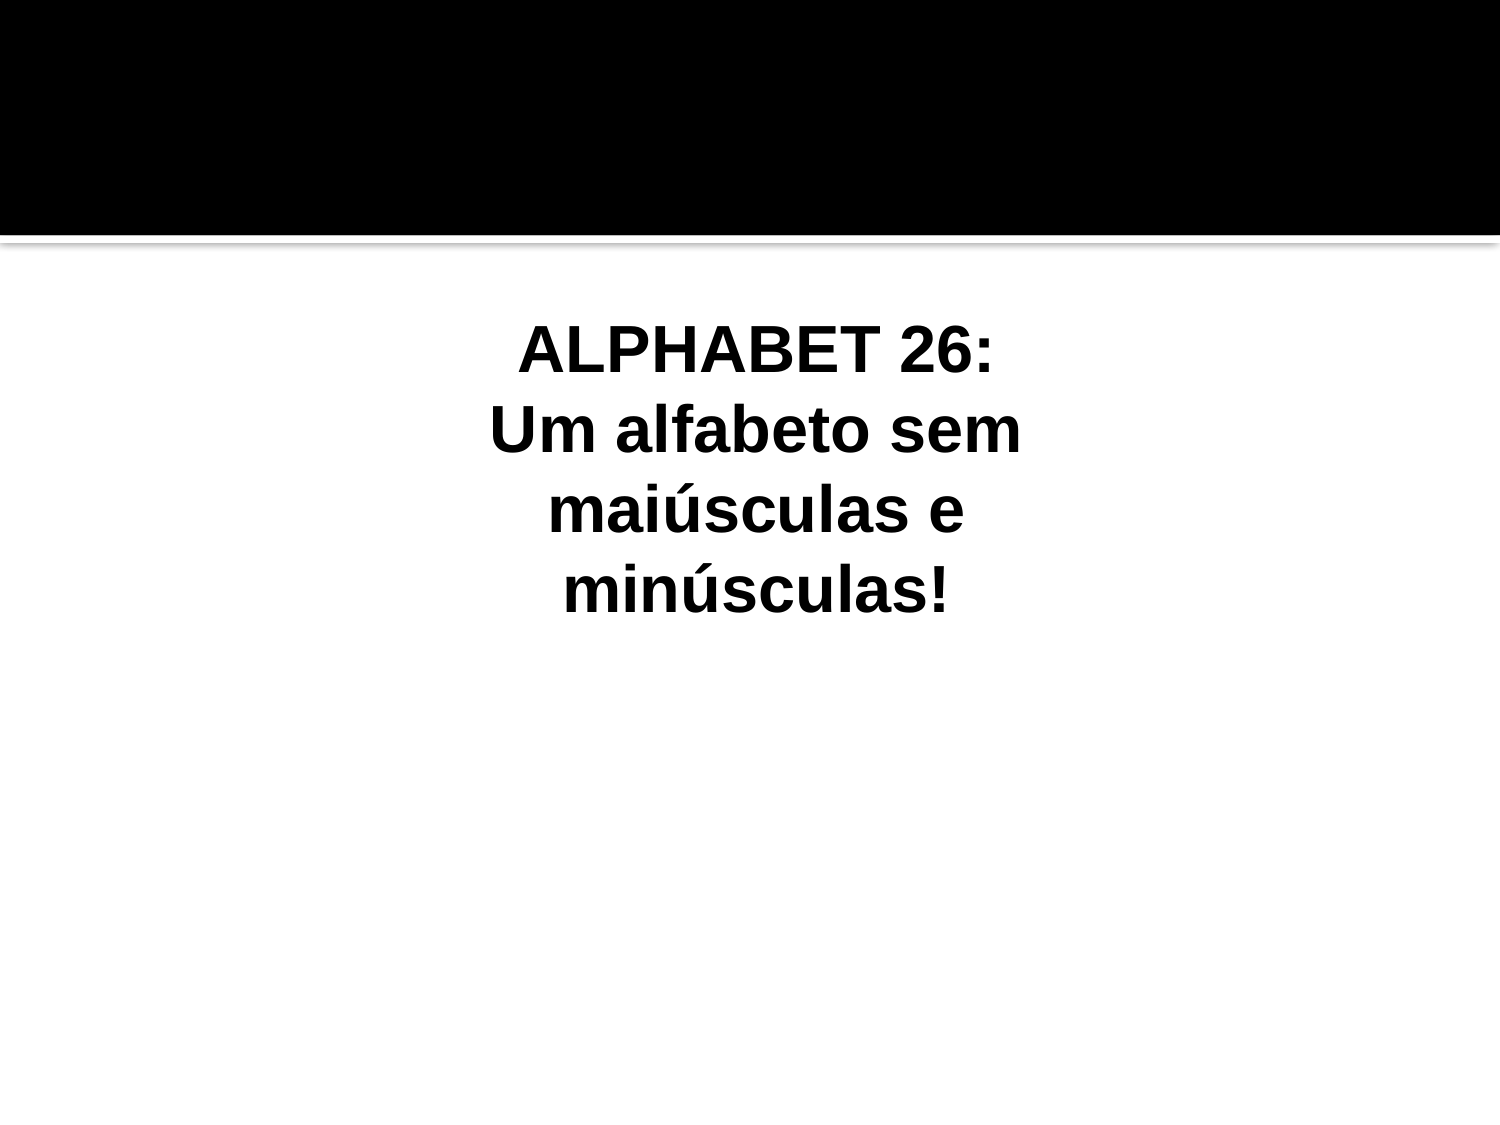

#
ALPHABET 26:
Um alfabeto sem
maiúsculas e
minúsculas!